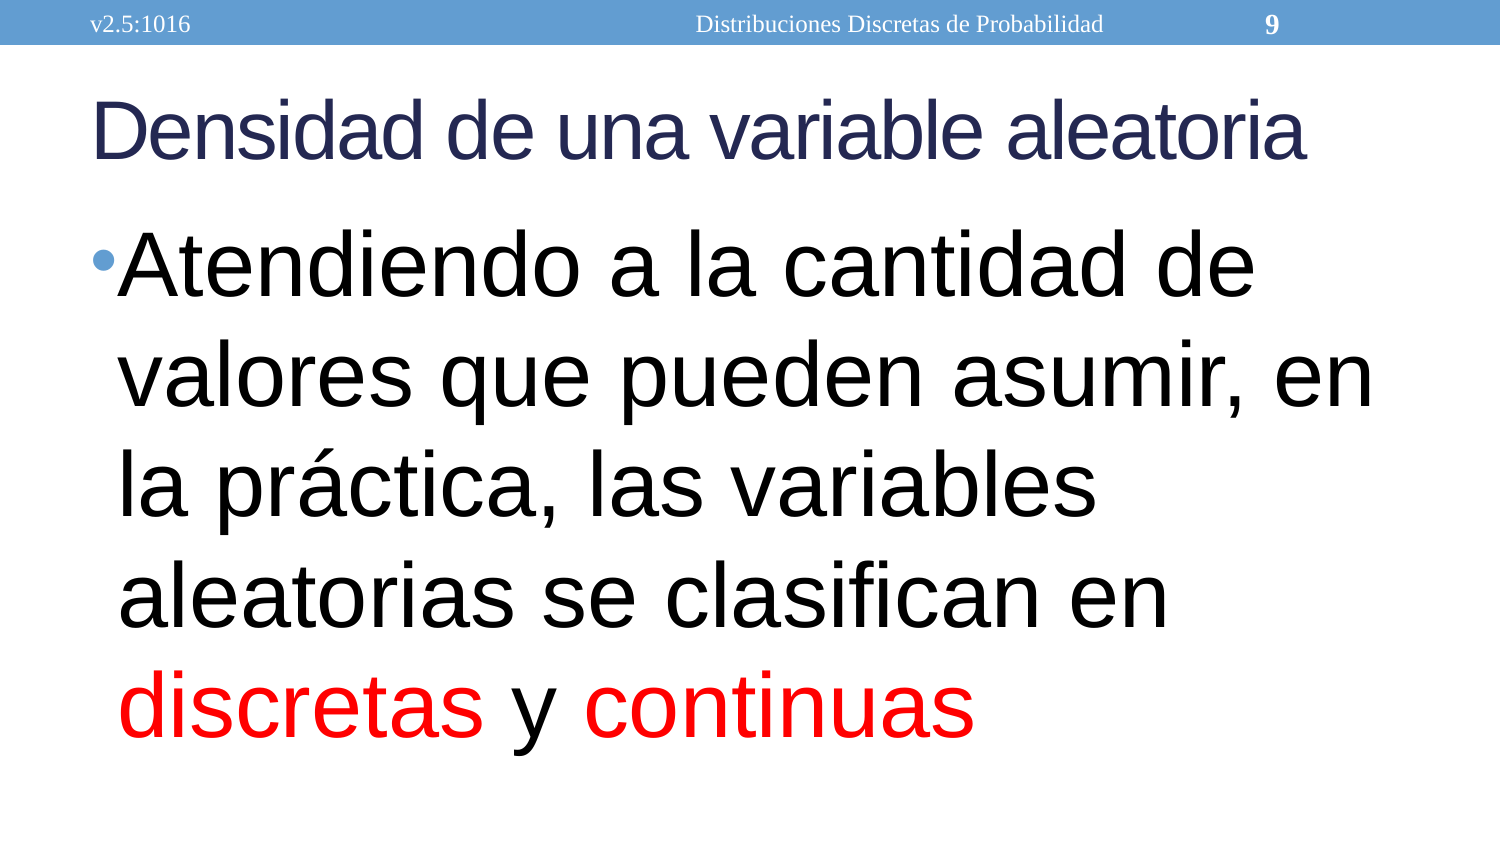

v2.5:1016
Distribuciones Discretas de Probabilidad
9
# Densidad de una variable aleatoria
Atendiendo a la cantidad de valores que pueden asumir, en la práctica, las variables aleatorias se clasifican en discretas y continuas